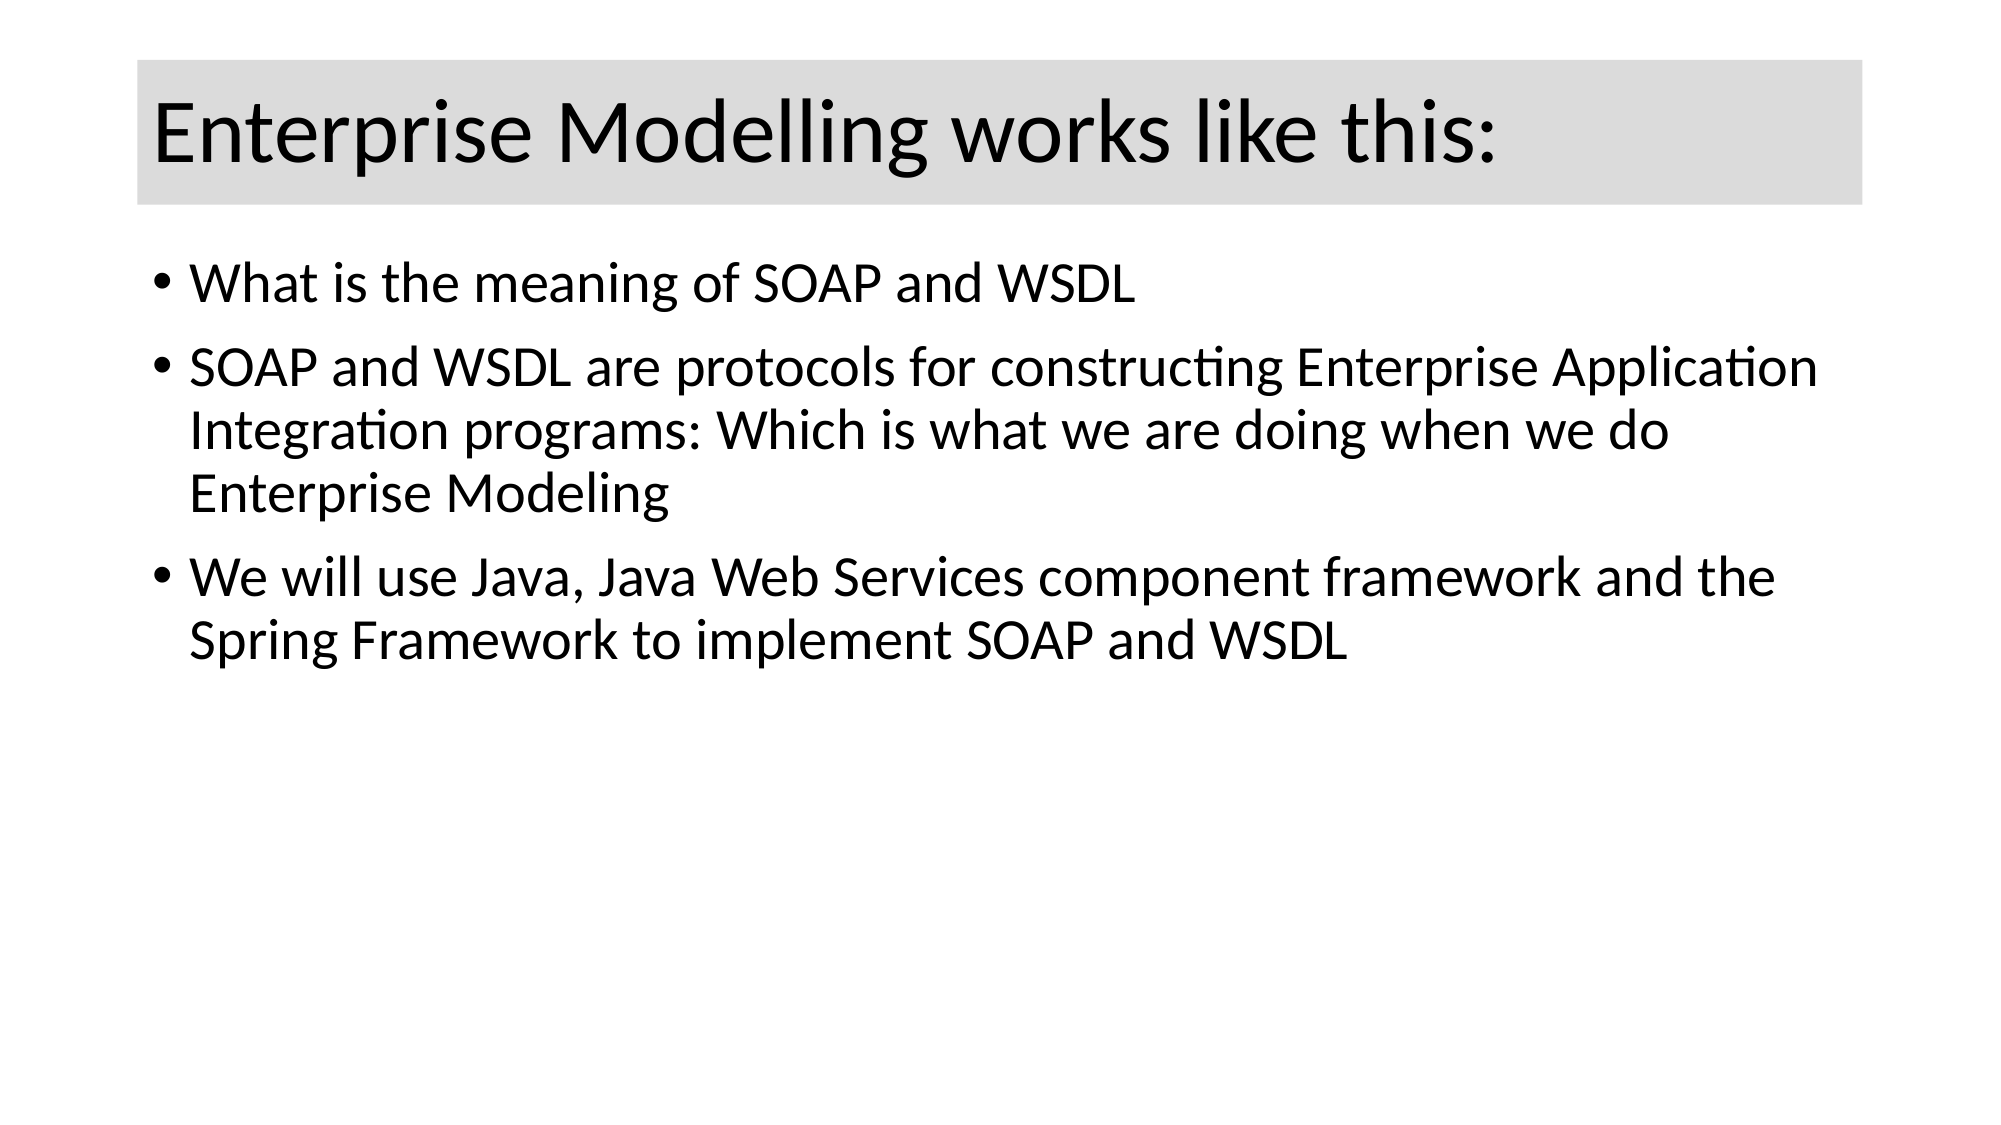

# Enterprise Modelling works like this:
What is the meaning of SOAP and WSDL
SOAP and WSDL are protocols for constructing Enterprise Application Integration programs: Which is what we are doing when we do Enterprise Modeling
We will use Java, Java Web Services component framework and the Spring Framework to implement SOAP and WSDL